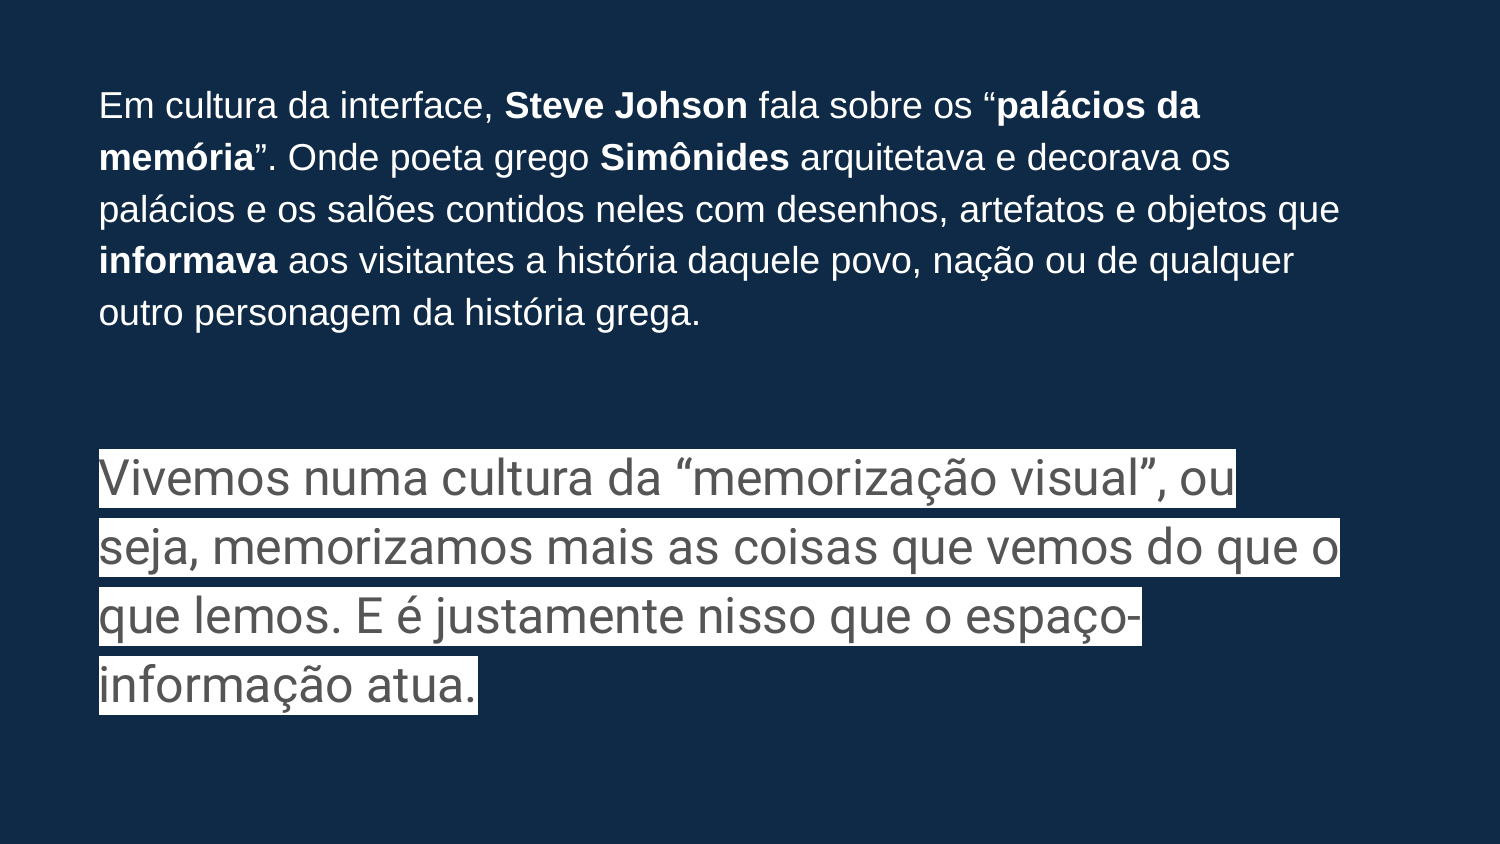

Em cultura da interface, Steve Johson fala sobre os “palácios da memória”. Onde poeta grego Simônides arquitetava e decorava os palácios e os salões contidos neles com desenhos, artefatos e objetos que informava aos visitantes a história daquele povo, nação ou de qualquer outro personagem da história grega.

Vivemos numa cultura da “memorização visual”, ou seja, memorizamos mais as coisas que vemos do que o que lemos. E é justamente nisso que o espaço-informação atua.